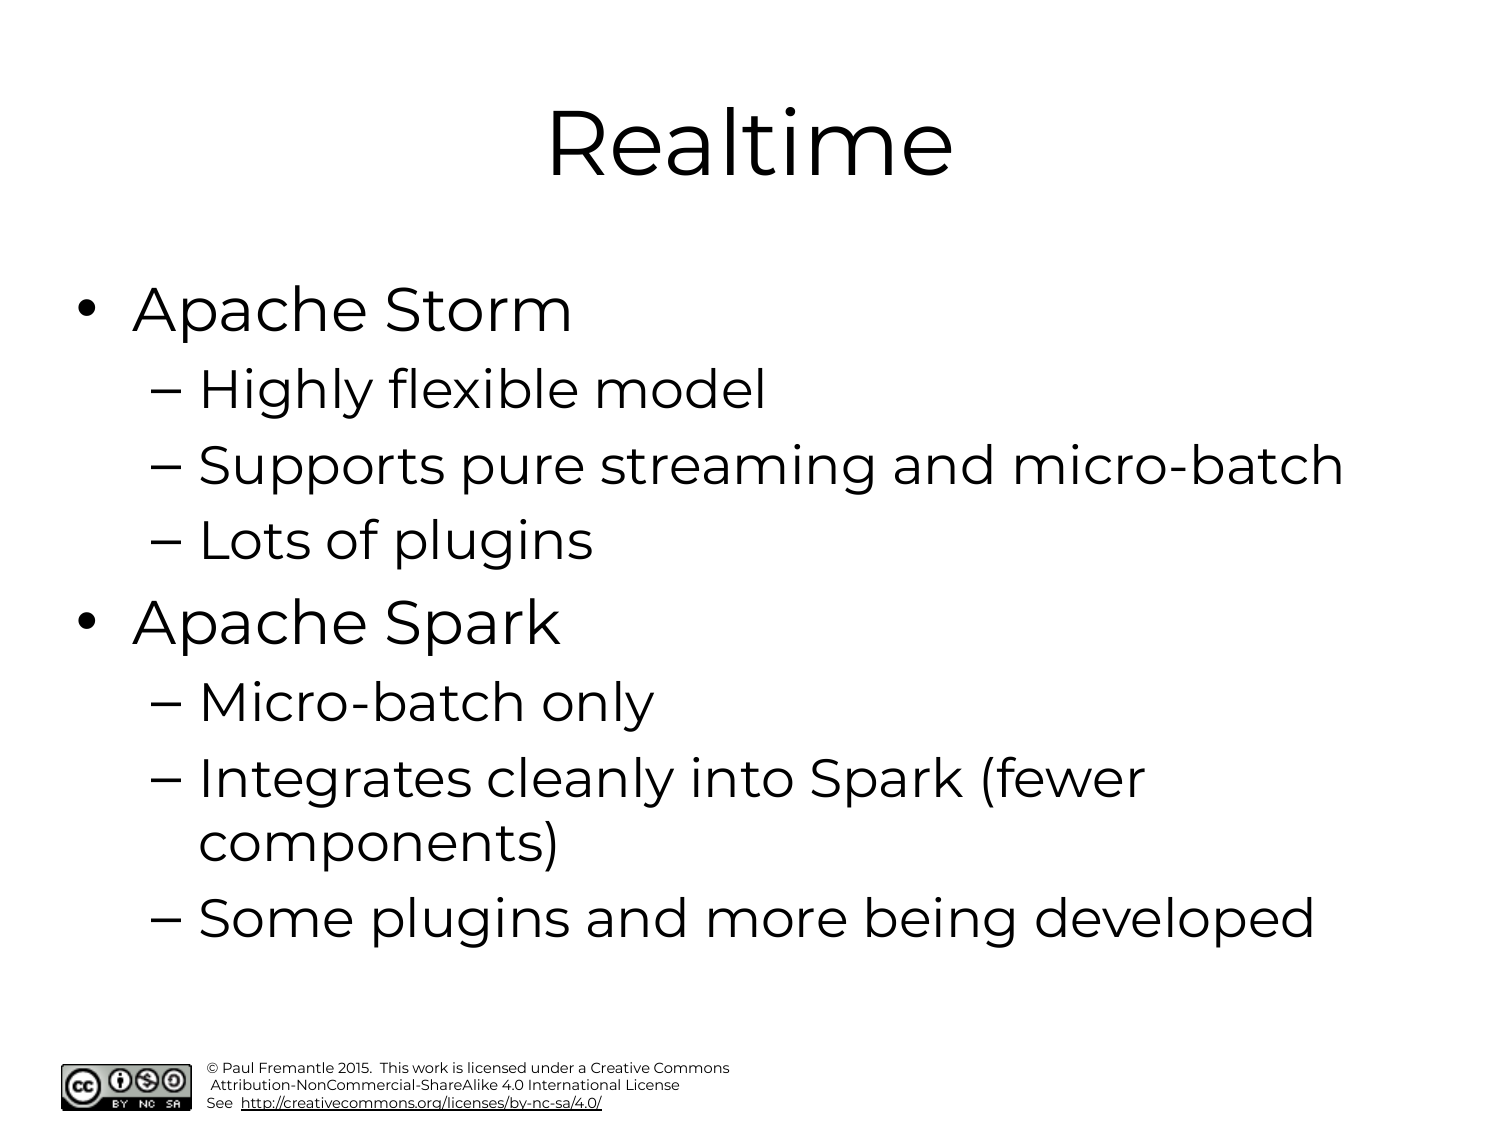

# Realtime
Apache Storm
Highly flexible model
Supports pure streaming and micro-batch
Lots of plugins
Apache Spark
Micro-batch only
Integrates cleanly into Spark (fewer components)
Some plugins and more being developed